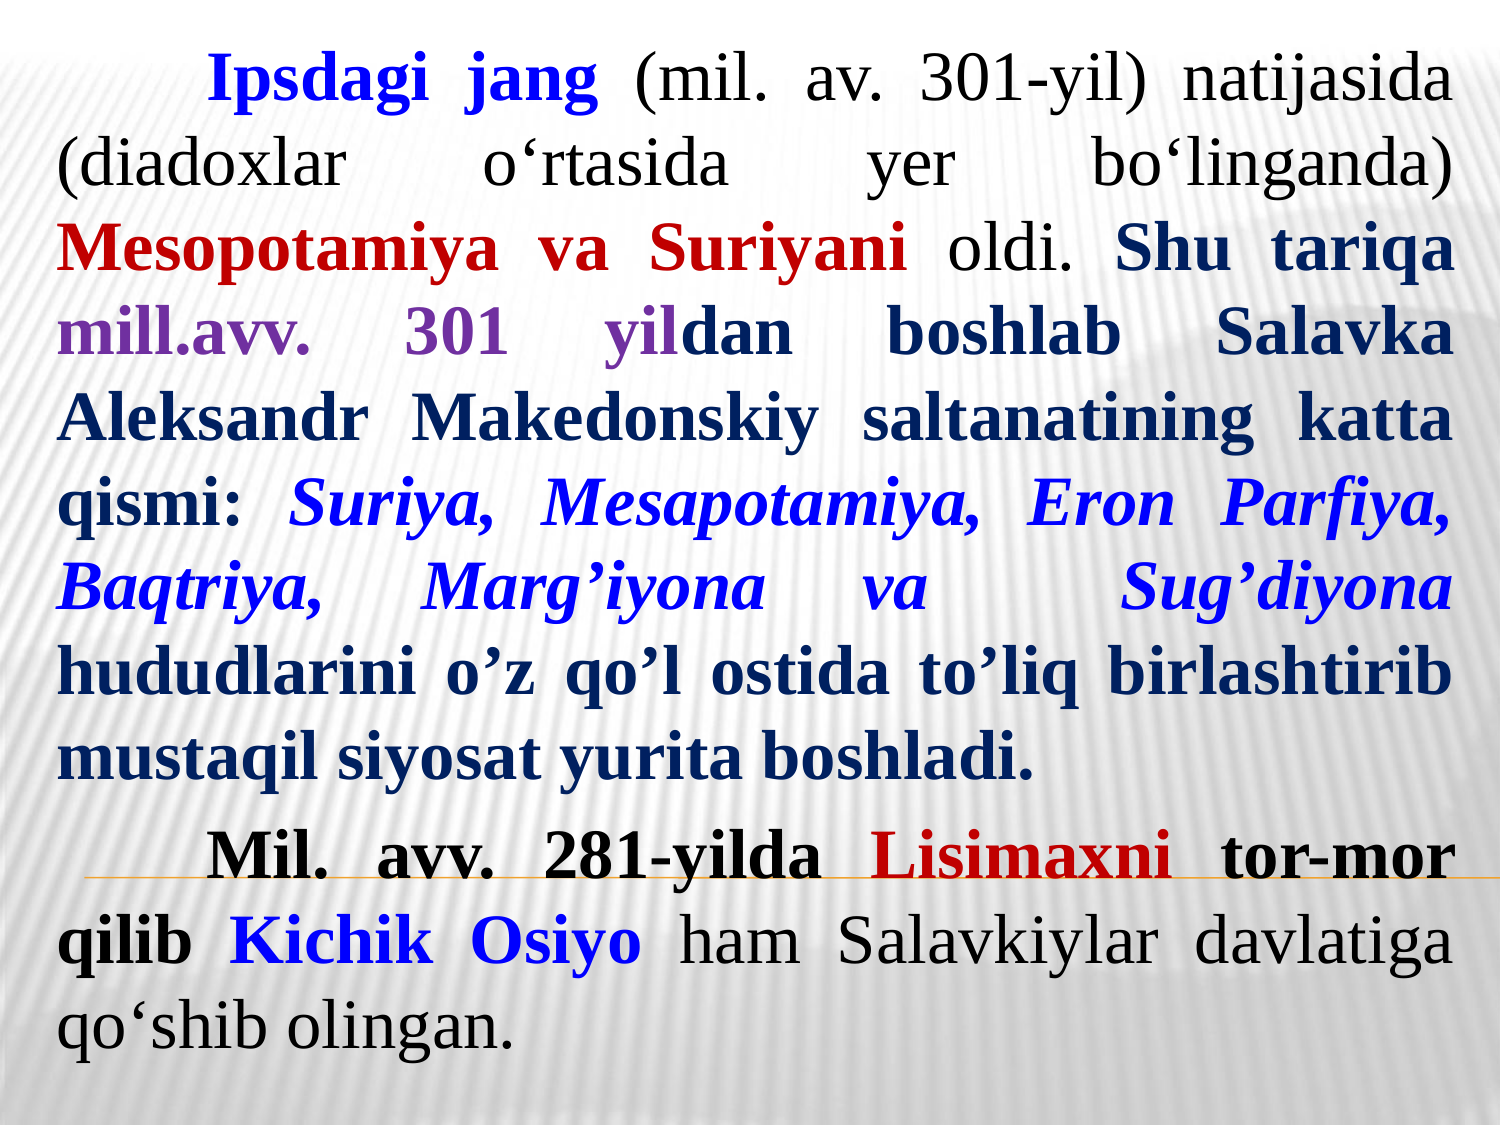

Ipsdagi jang (mil. av. 301-yil) natijasida (diadoxlar oʻrtasida yer boʻlinganda) Mesopotamiya va Suriyani oldi. Shu tariqa mill.avv. 301 yildan boshlab Salavka Aleksandr Makedonskiy saltanatining katta qismi: Suriya, Mesapotamiya, Eron Parfiya, Baqtriya, Marg’iyona va  Sug’diyona hududlarini o’z qo’l ostida to’liq birlashtirib mustaqil siyosat yurita boshladi.
	Mil. avv. 281-yilda Lisimaxni tor-mor qilib Kichik Osiyo ham Salavkiylar davlatiga qoʻshib olingan.